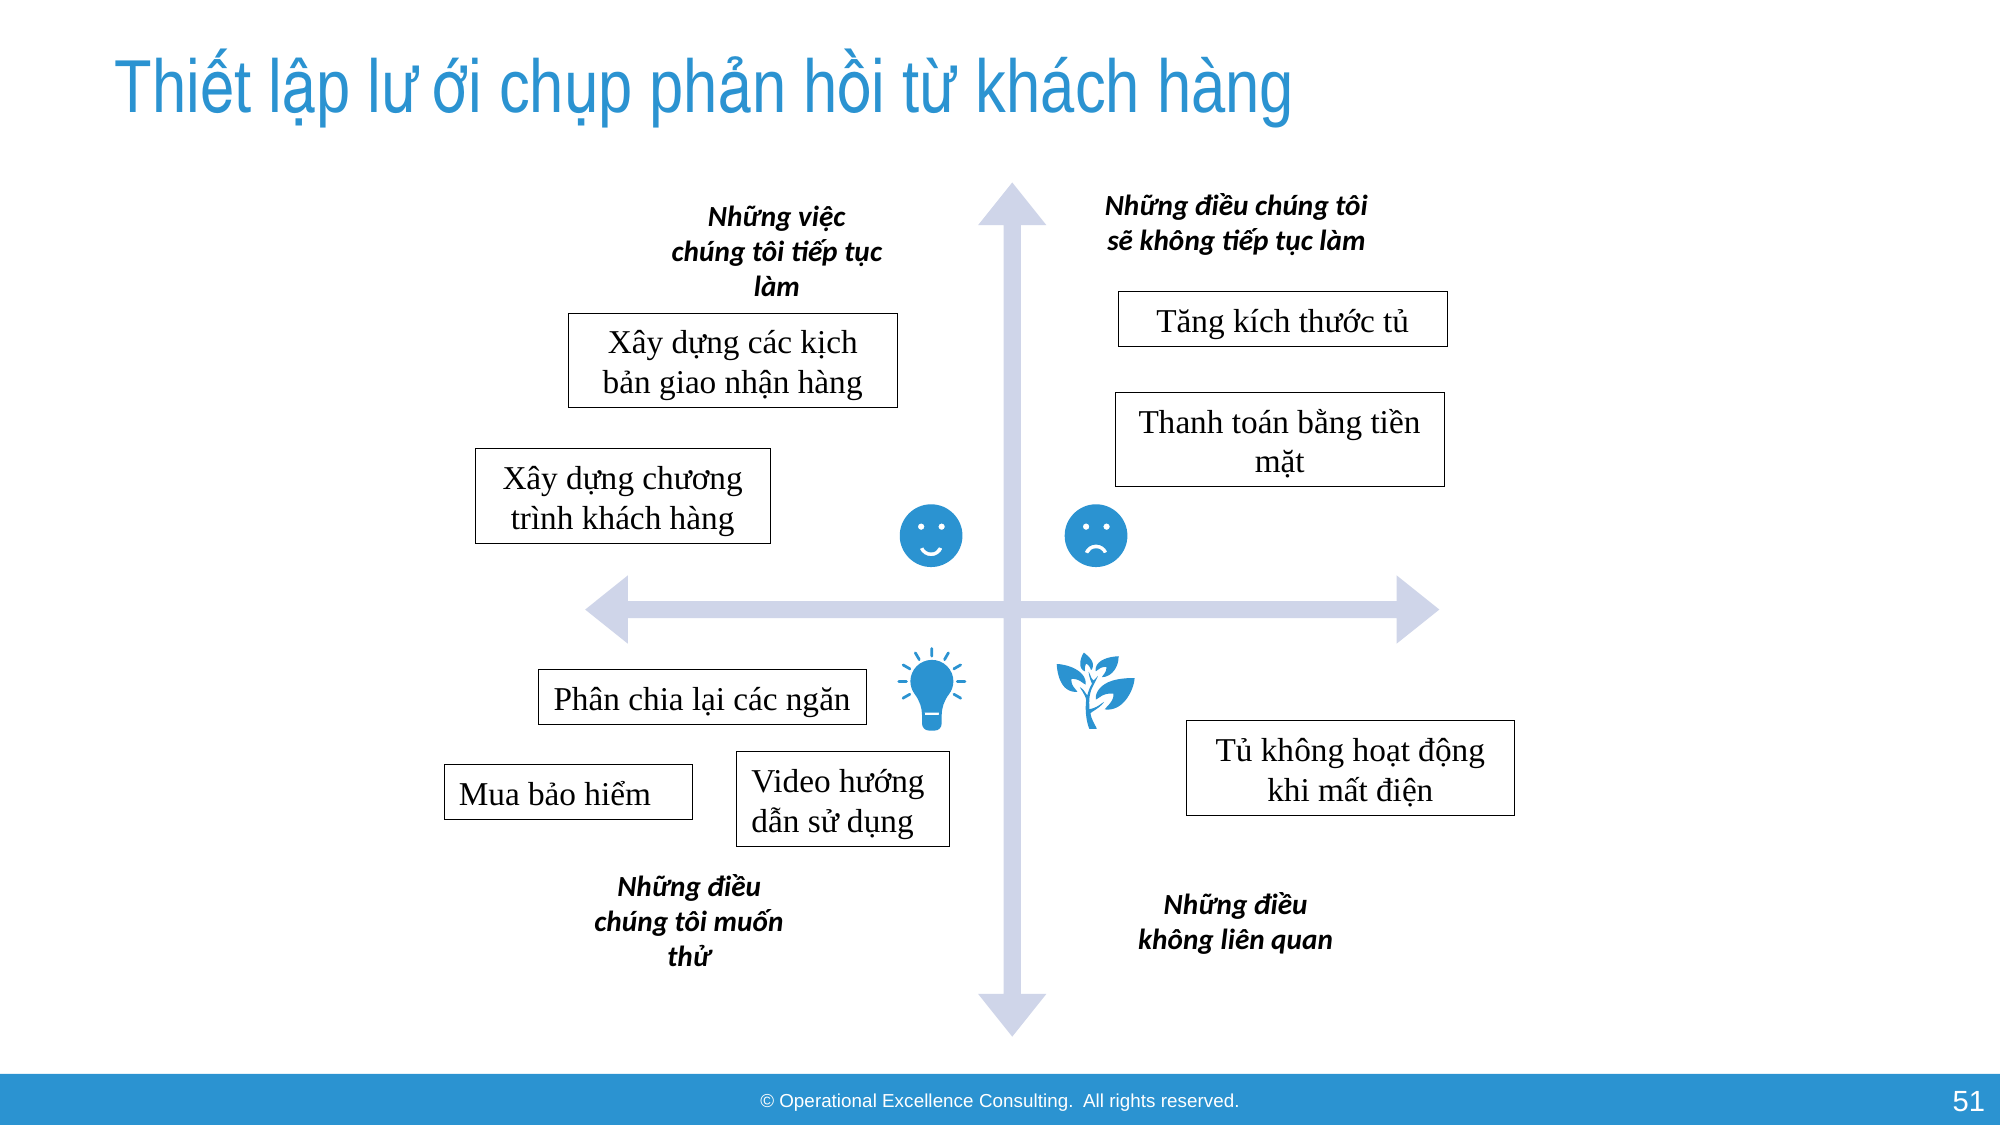

# Thiết lập lưới chụp phản hồi từ khách hàng
Những điều chúng tôi sẽ không tiếp tục làm

Những việc chúng tôi tiếp tục làm
Tăng kích thước tủ
Xây dựng các kịch bản giao nhận hàng
Thanh toán bằng tiền mặt
Xây dựng chương trình khách hàng

Phân chia lại các ngăn
Tủ không hoạt động khi mất điện
Video hướng dẫn sử dụng
Mua bảo hiểm
Những điều chúng tôi muốn thử
Những điều không liên quan